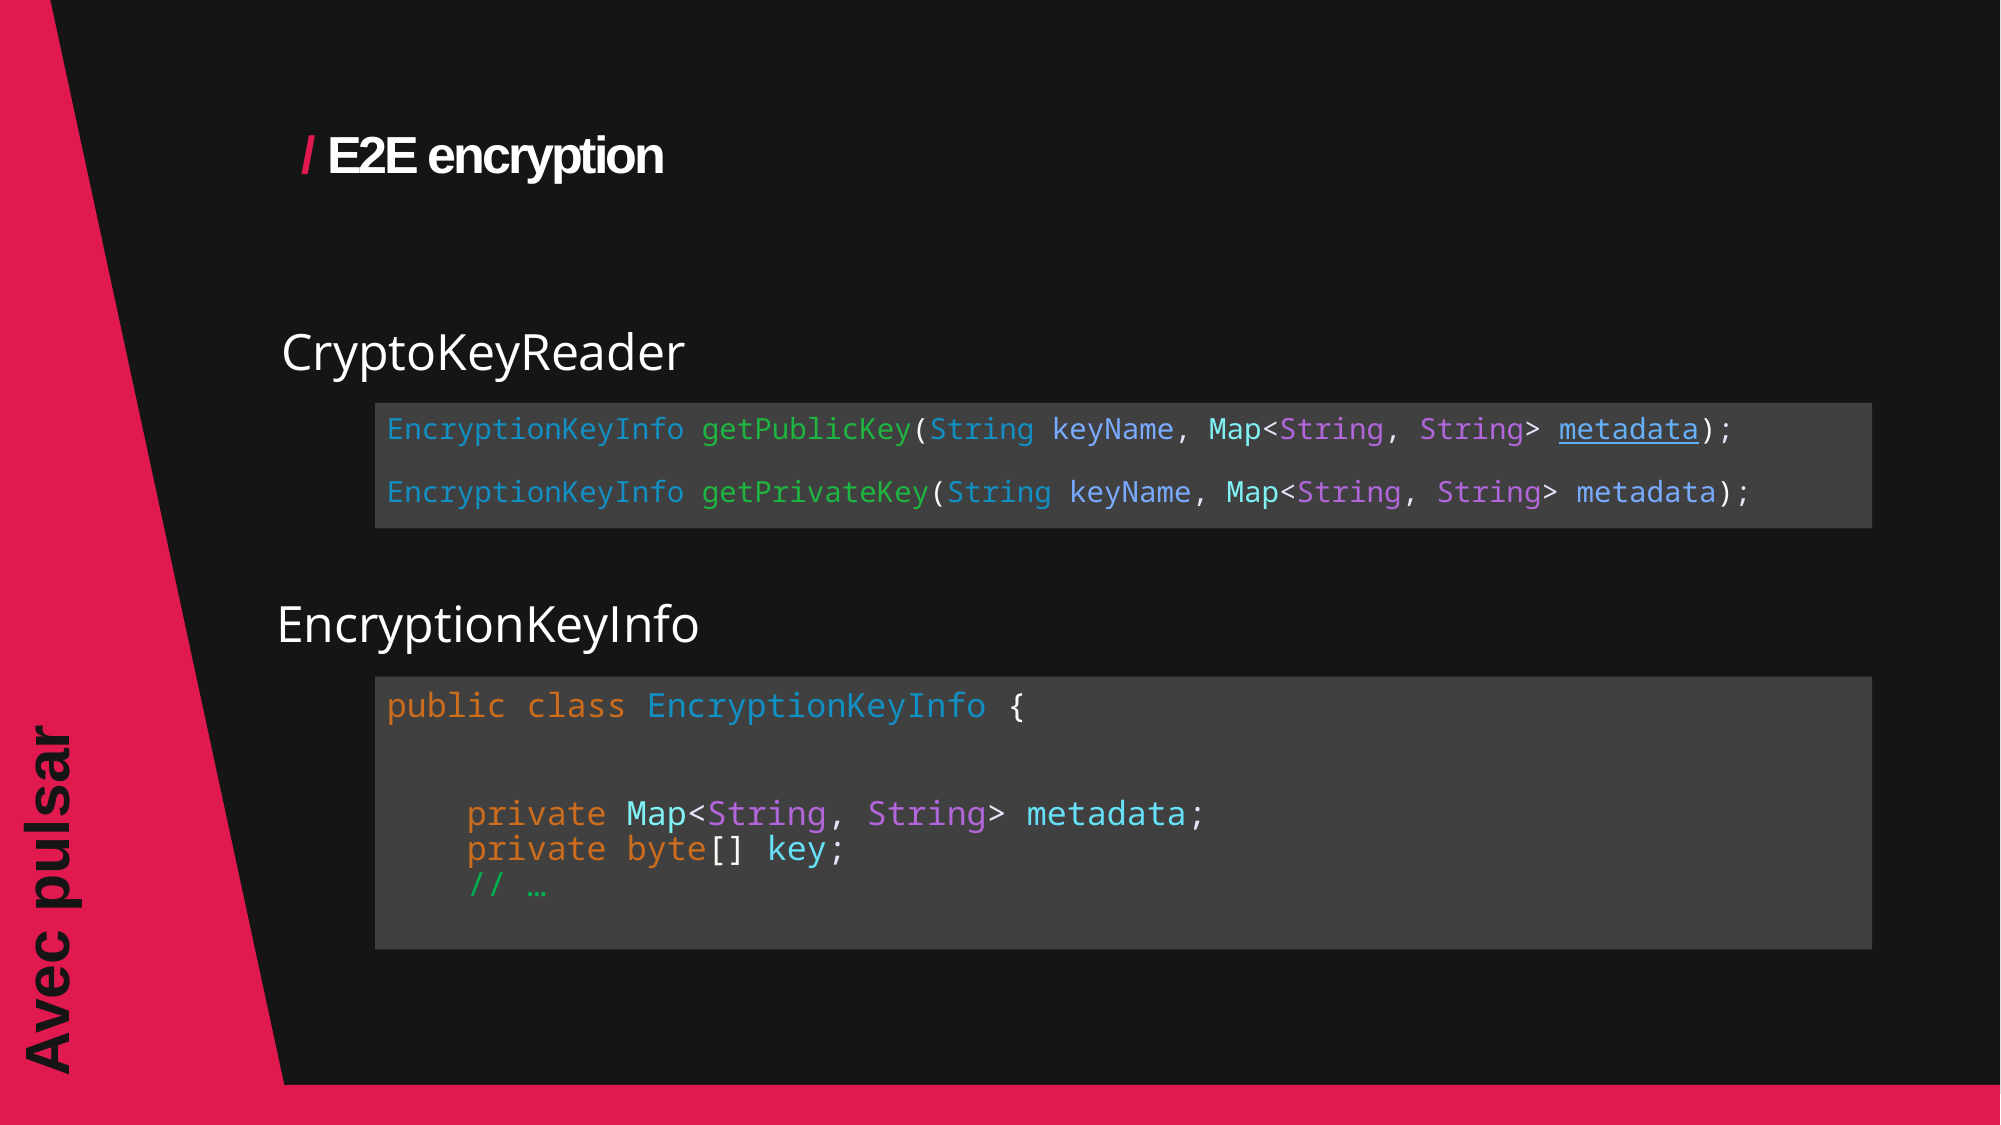

/ E2E encryption
CryptoKeyReader
EncryptionKeyInfo getPublicKey(String keyName, Map<String, String> metadata);
EncryptionKeyInfo getPrivateKey(String keyName, Map<String, String> metadata);
EncryptionKeyInfo
public class EncryptionKeyInfo {

    private Map<String, String> metadata;
    private byte[] key;
    // …
Avec pulsar